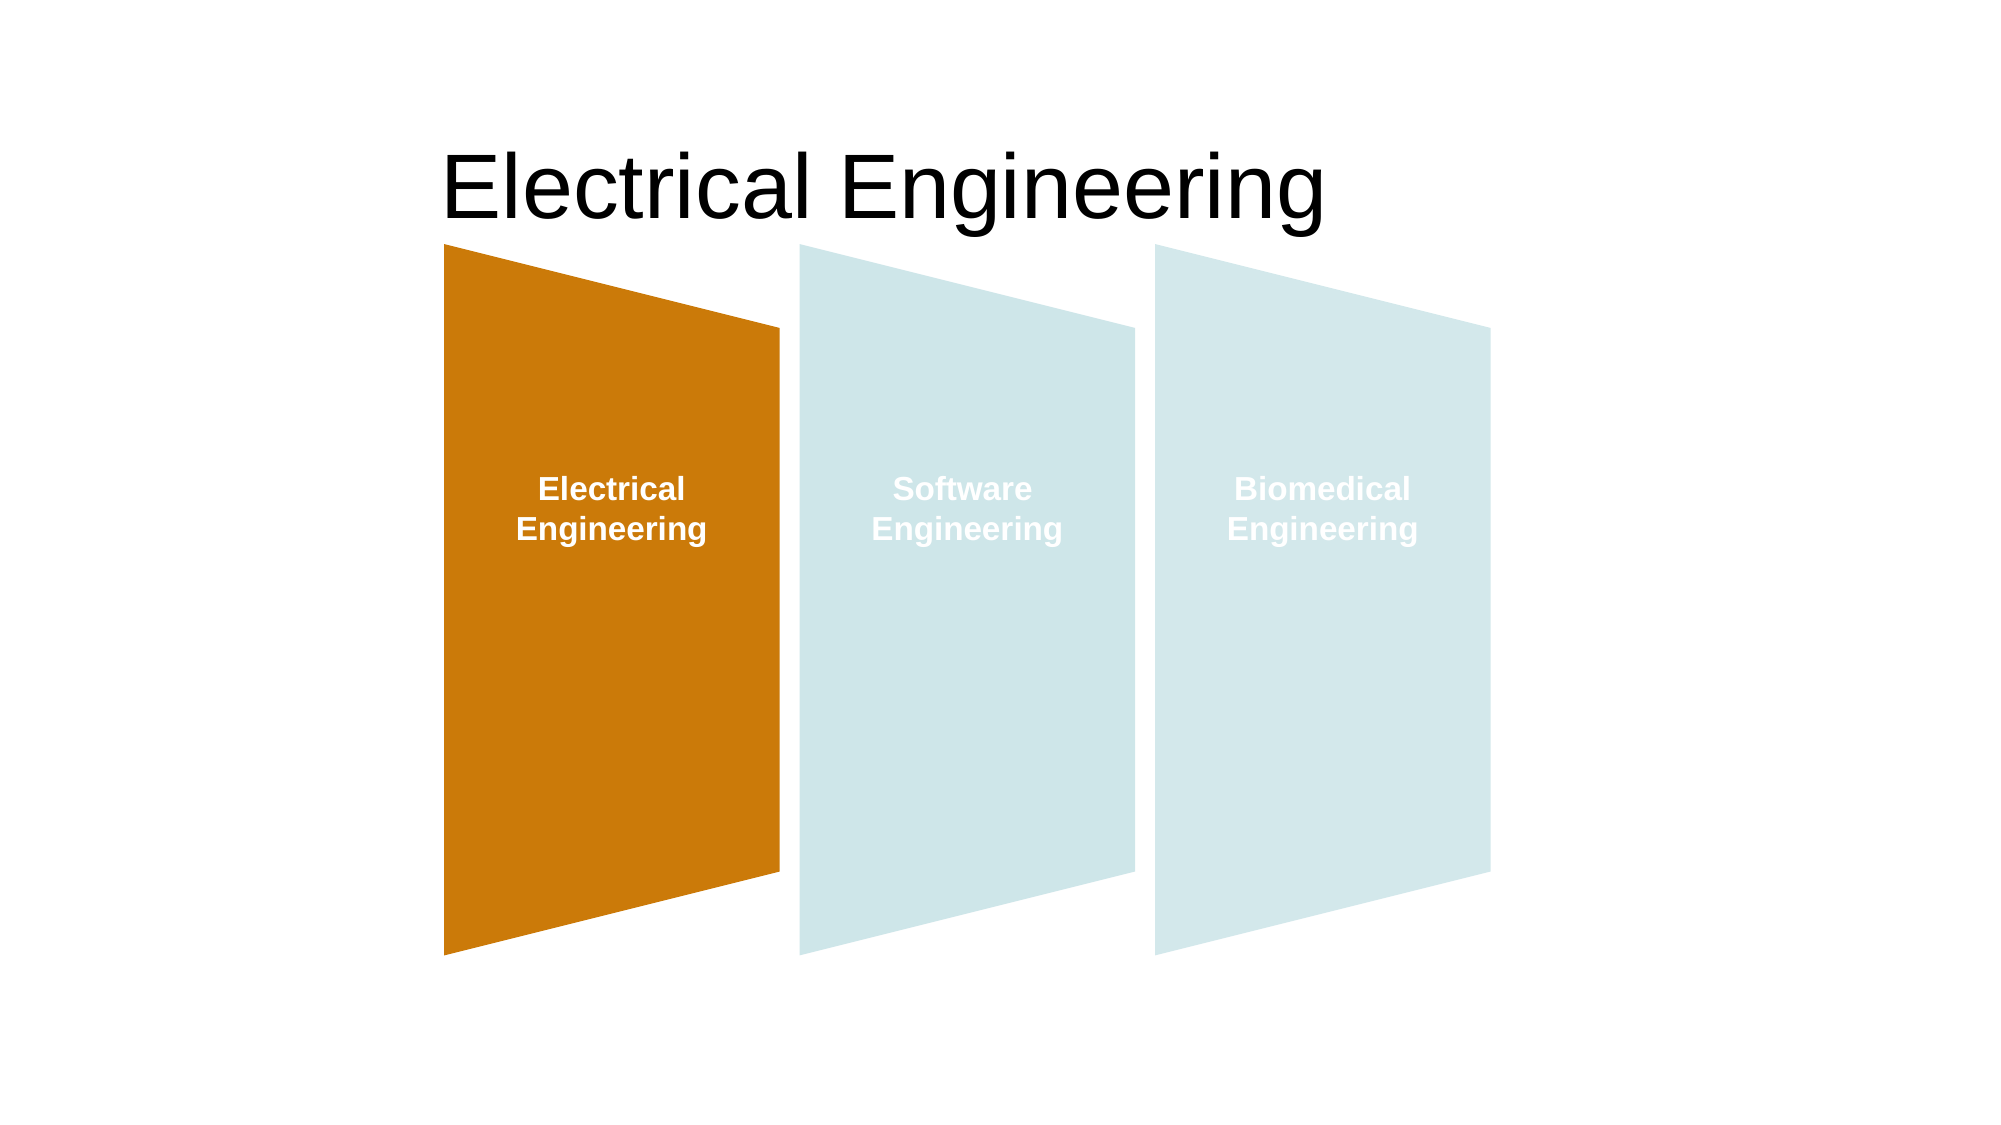

Electrical Engineering

Electrical Engineering
Software
Engineering
Biomedical
Engineering